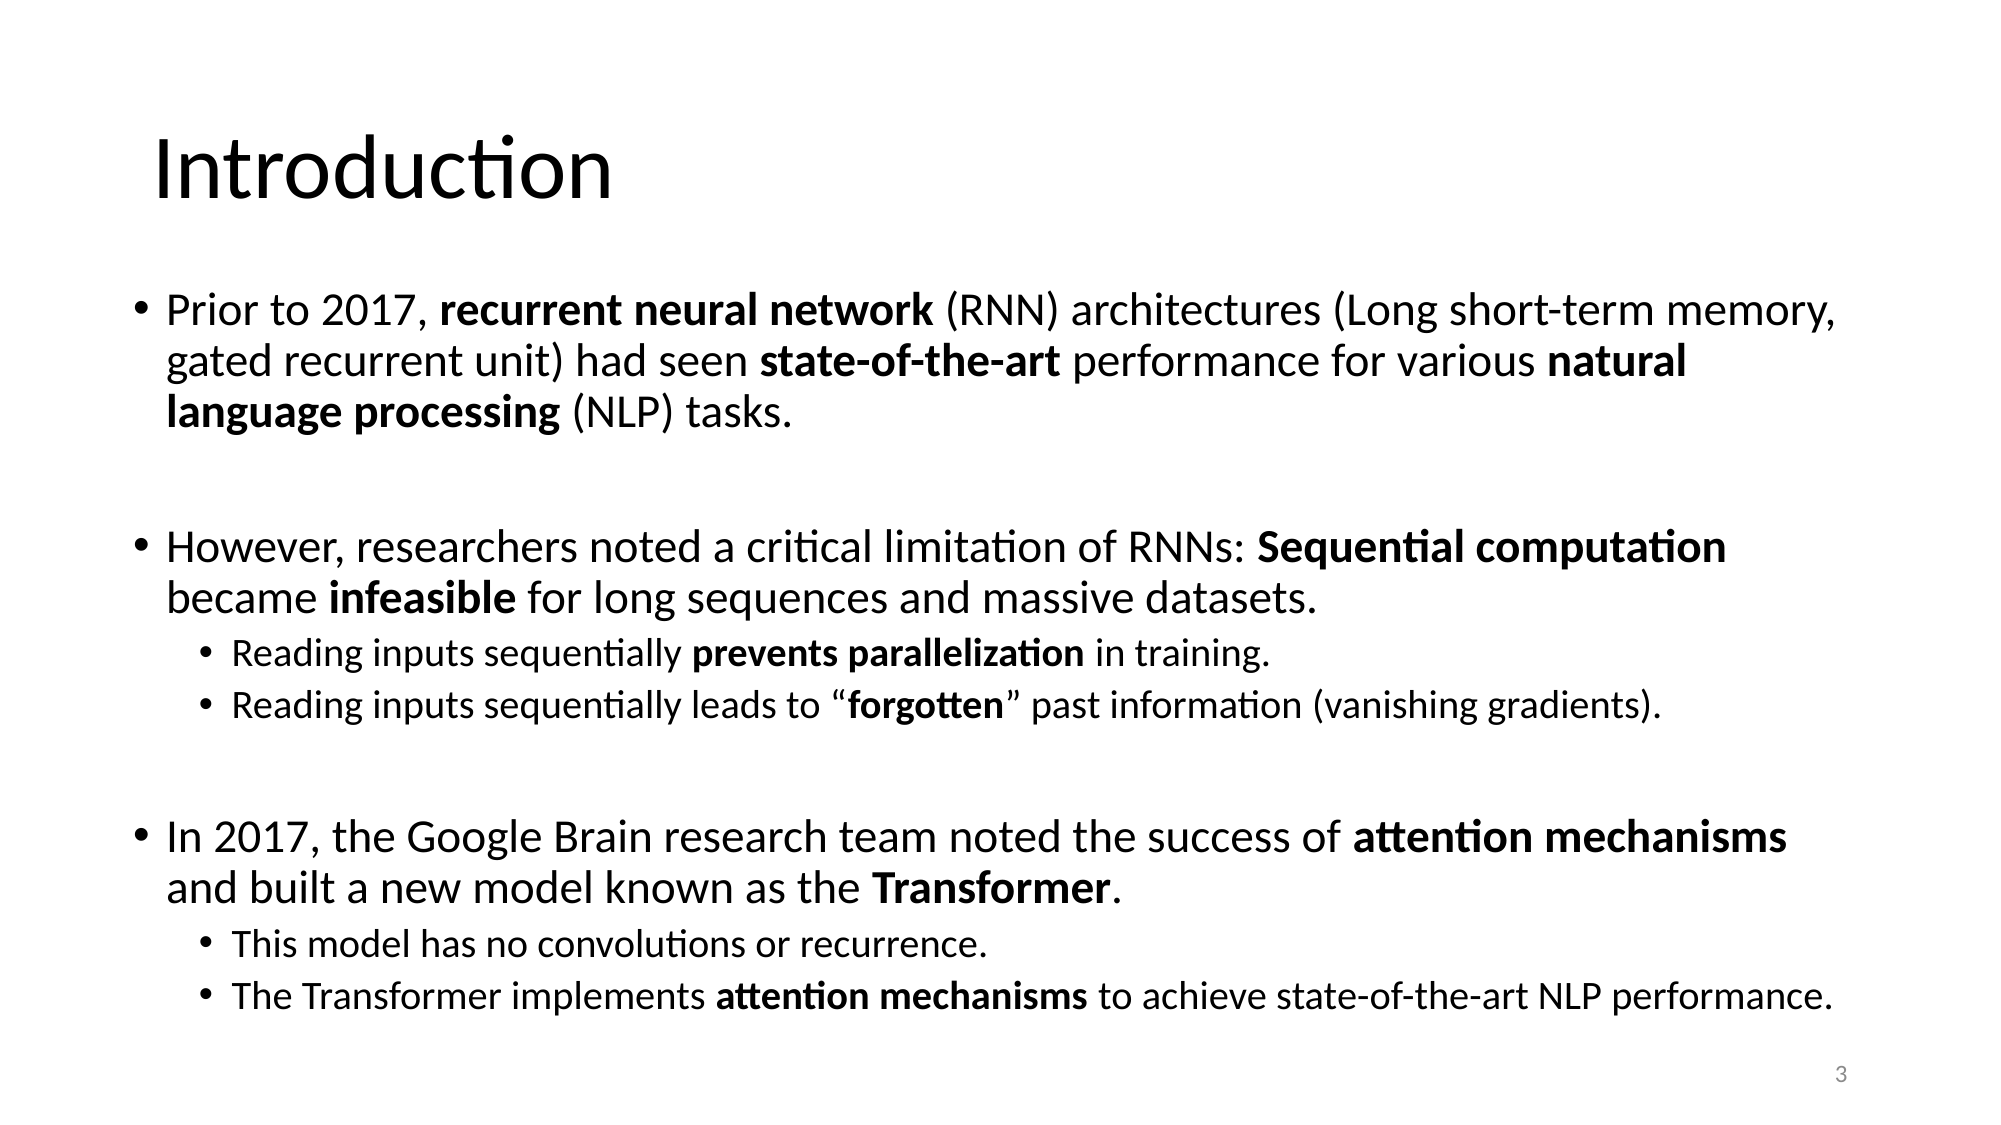

# Introduction
Prior to 2017, recurrent neural network (RNN) architectures (Long short-term memory, gated recurrent unit) had seen state-of-the-art performance for various natural language processing (NLP) tasks.

However, researchers noted a critical limitation of RNNs: Sequential computation became infeasible for long sequences and massive datasets.
Reading inputs sequentially prevents parallelization in training.
Reading inputs sequentially leads to “forgotten” past information (vanishing gradients).

In 2017, the Google Brain research team noted the success of attention mechanisms and built a new model known as the Transformer.
This model has no convolutions or recurrence.
The Transformer implements attention mechanisms to achieve state-of-the-art NLP performance.
3